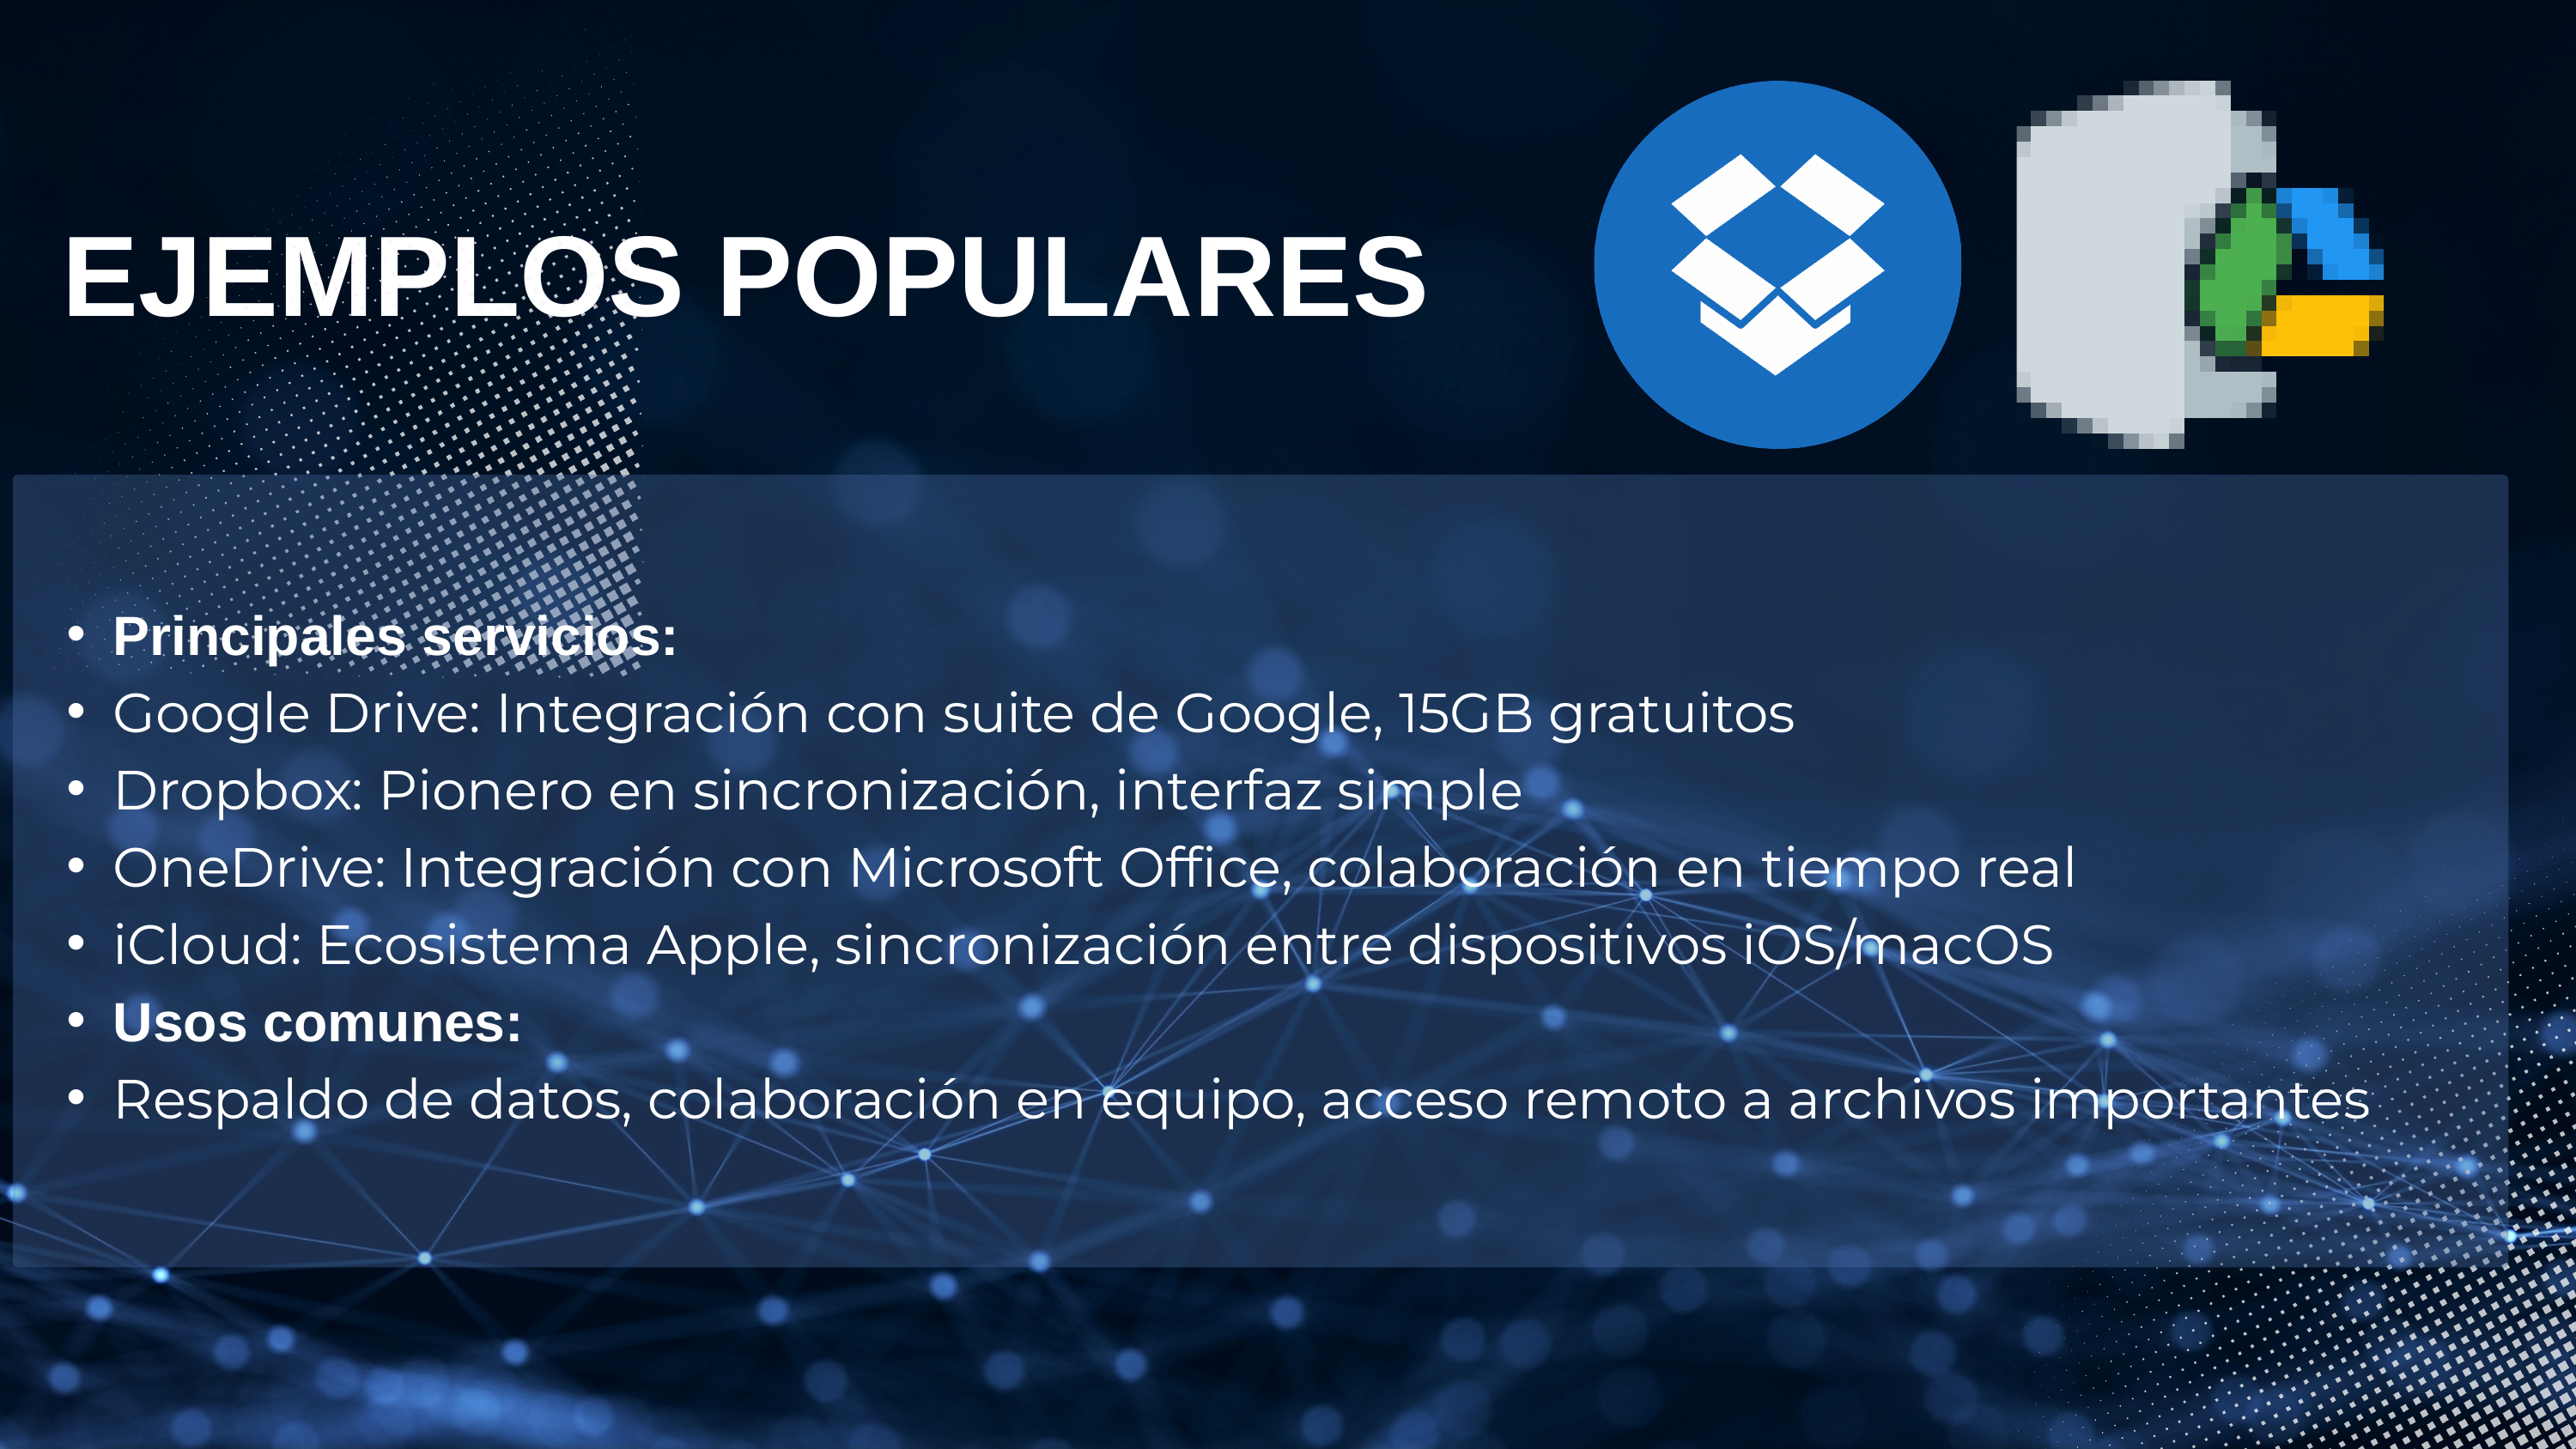

EJEMPLOS POPULARES

Principales servicios:
Google Drive: Integración con suite de Google, 15GB gratuitos
Dropbox: Pionero en sincronización, interfaz simple
OneDrive: Integración con Microsoft Office, colaboración en tiempo real
iCloud: Ecosistema Apple, sincronización entre dispositivos iOS/macOS
Usos comunes:
Respaldo de datos, colaboración en equipo, acceso remoto a archivos importantes